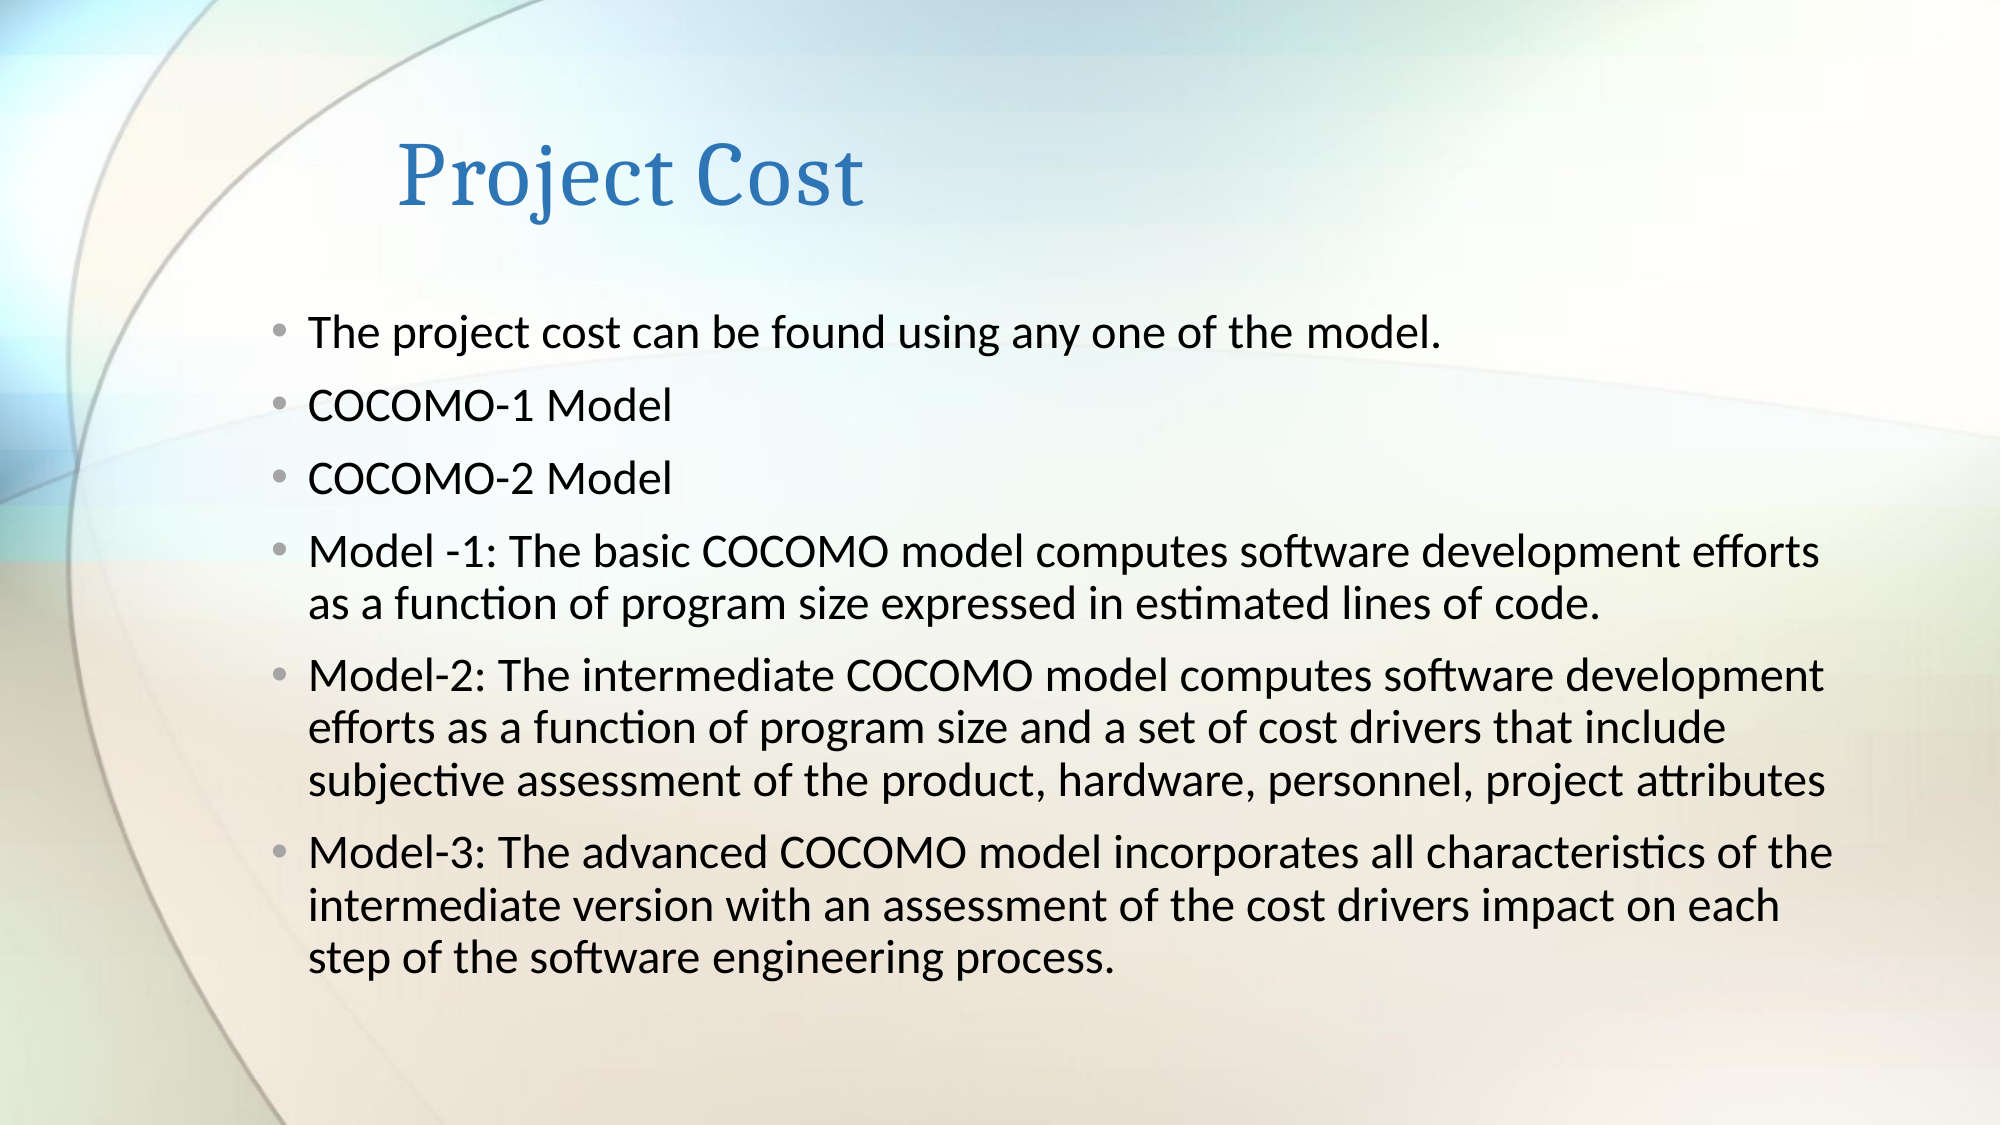

# Project Cost
The project cost can be found using any one of the model.
COCOMO-1 Model
COCOMO-2 Model
Model -1: The basic COCOMO model computes software development efforts as a function of program size expressed in estimated lines of code.
Model-2: The intermediate COCOMO model computes software development efforts as a function of program size and a set of cost drivers that include subjective assessment of the product, hardware, personnel, project attributes
Model-3: The advanced COCOMO model incorporates all characteristics of the intermediate version with an assessment of the cost drivers impact on each step of the software engineering process.